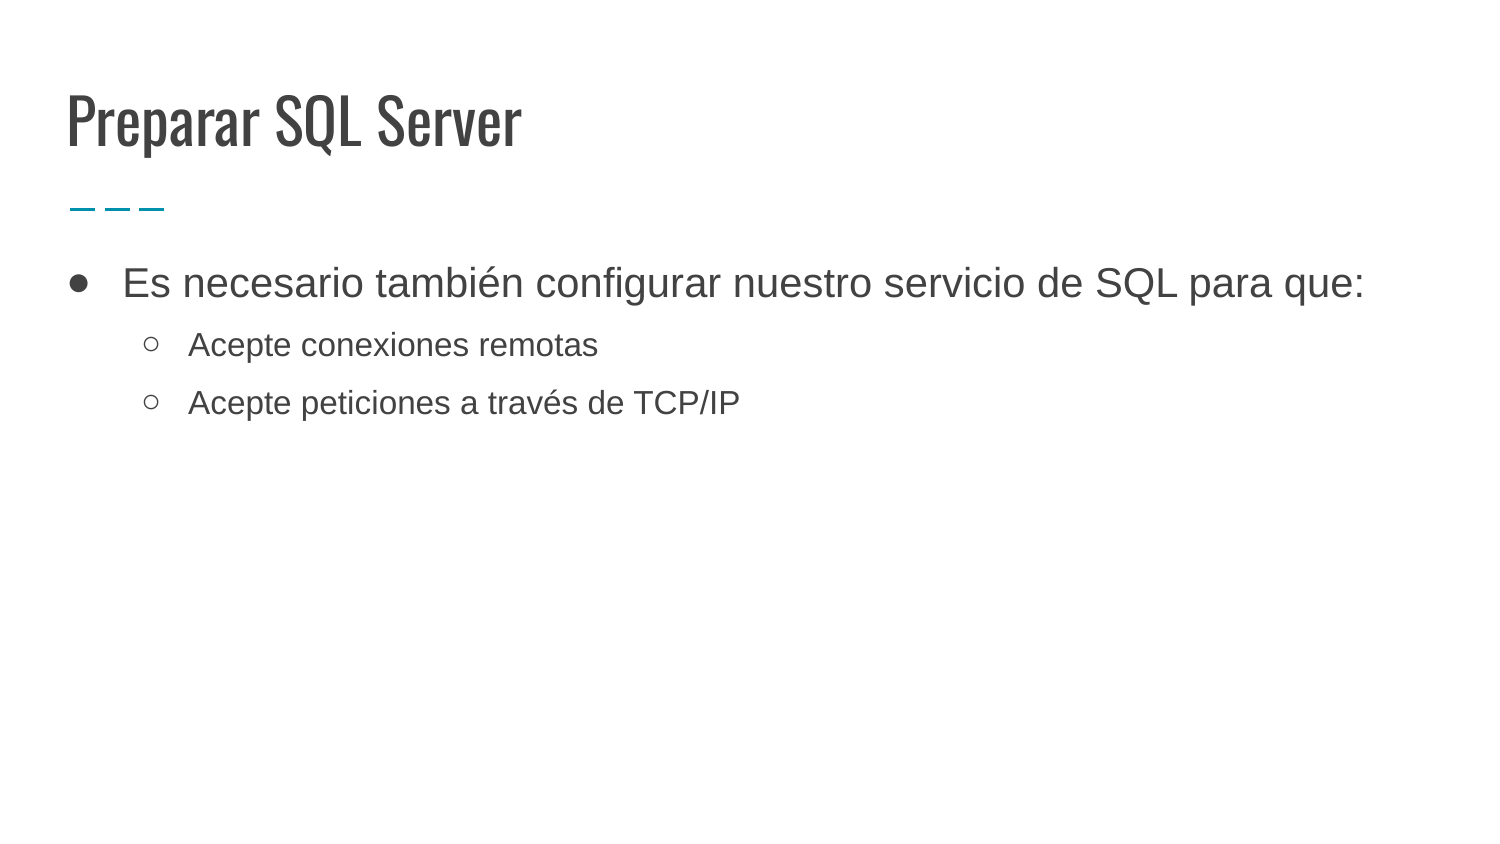

# Preparar SQL Server
Es necesario también configurar nuestro servicio de SQL para que:
Acepte conexiones remotas
Acepte peticiones a través de TCP/IP